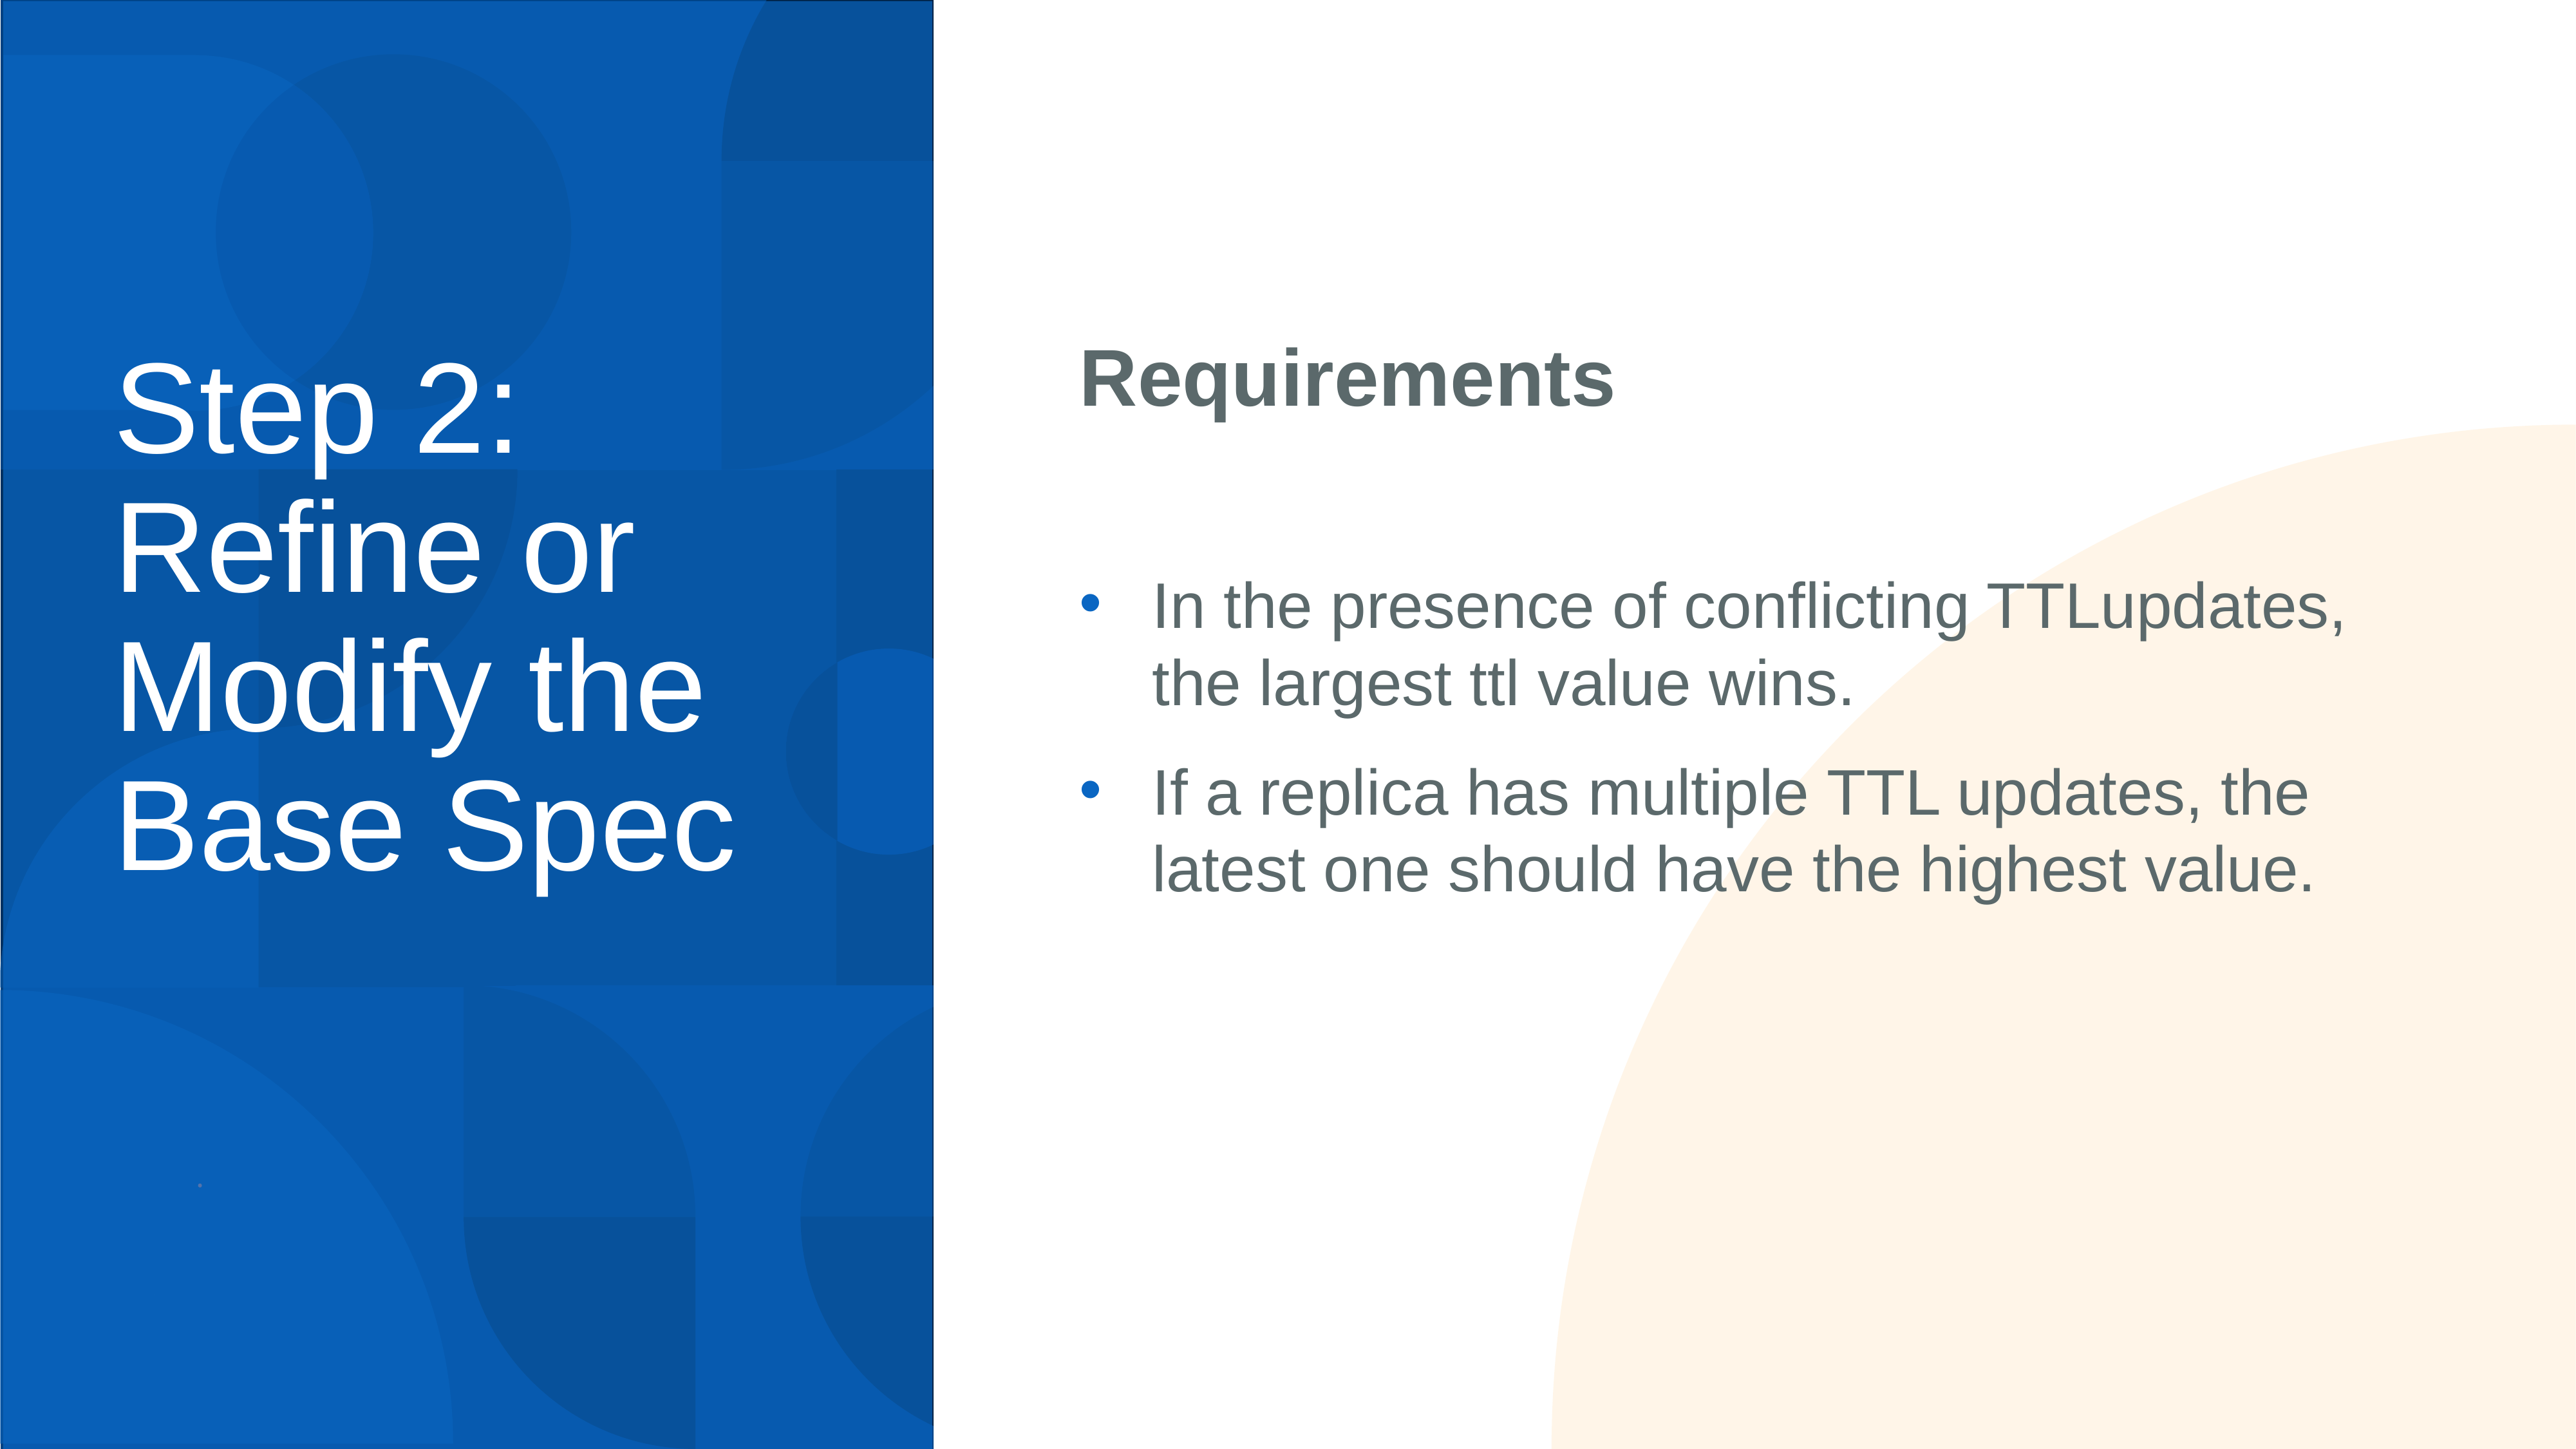

Requirements

In the presence of conflicting TTLupdates, the largest ttl value wins.
If a replica has multiple TTL updates, the latest one should have the highest value.

# Step 2: Refine or Modify the Base Spec